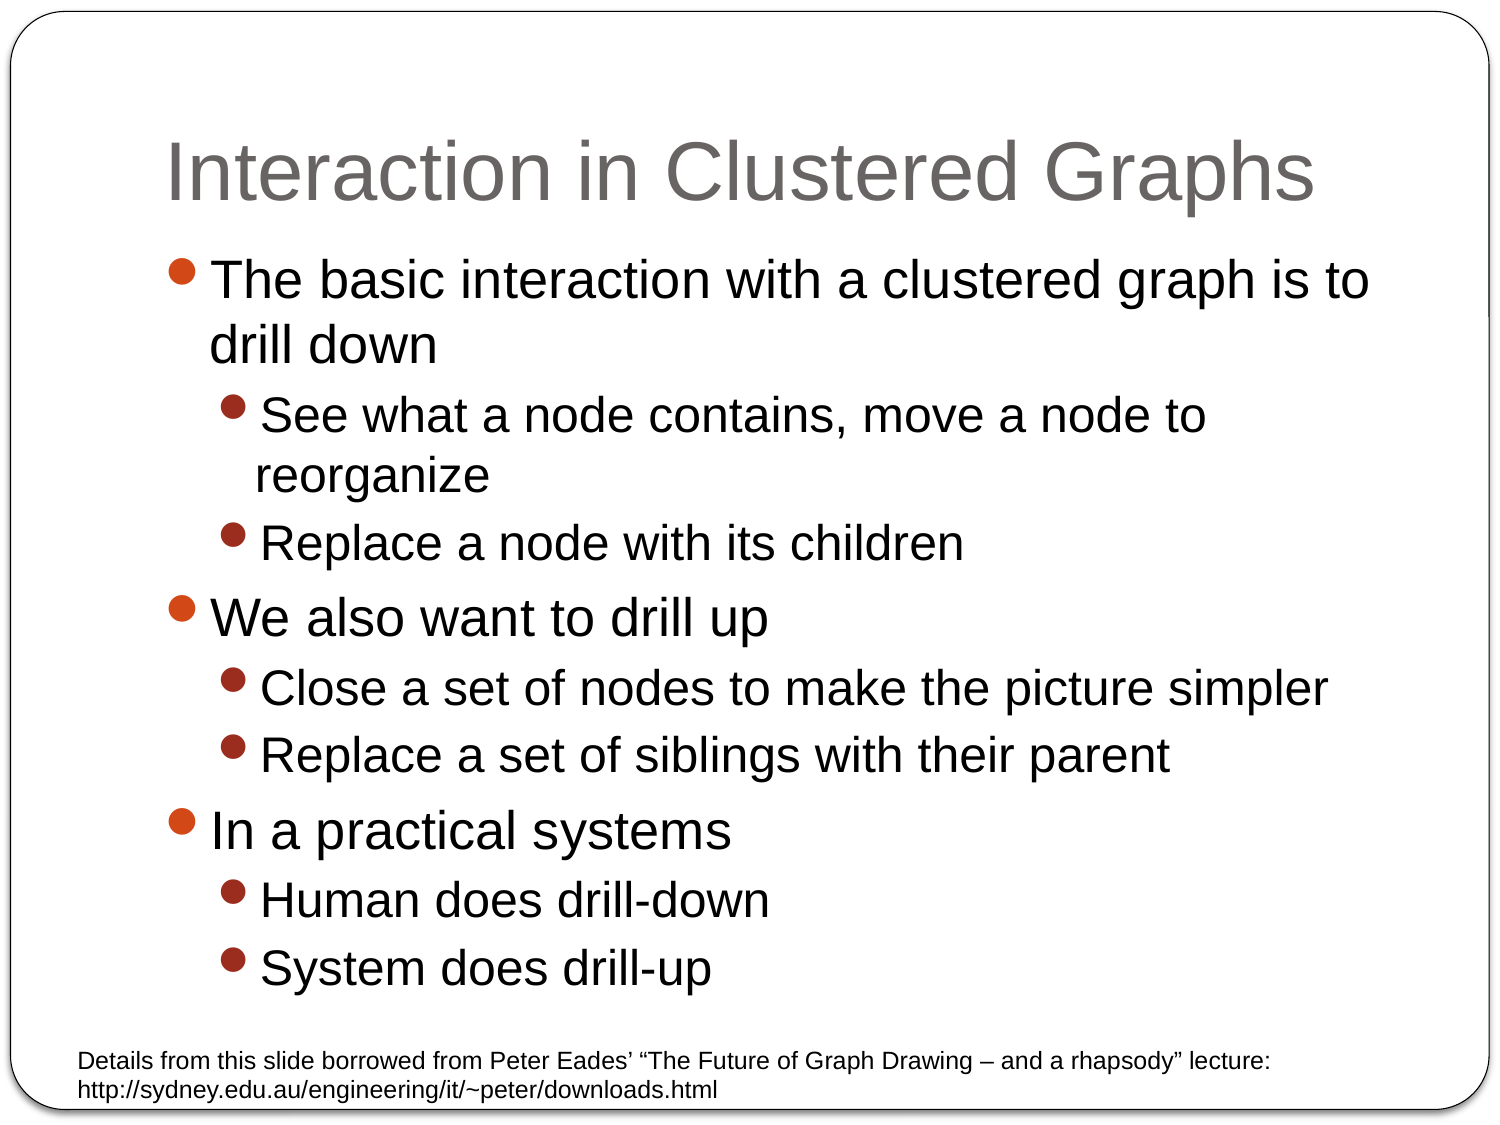

# Interaction in Clustered Graphs
The basic interaction with a clustered graph is to drill down
See what a node contains, move a node to reorganize
Replace a node with its children
We also want to drill up
Close a set of nodes to make the picture simpler
Replace a set of siblings with their parent
In a practical systems
Human does drill-down
System does drill-up
Details from this slide borrowed from Peter Eades’ “The Future of Graph Drawing – and a rhapsody” lecture:  http://sydney.edu.au/engineering/it/~peter/downloads.html